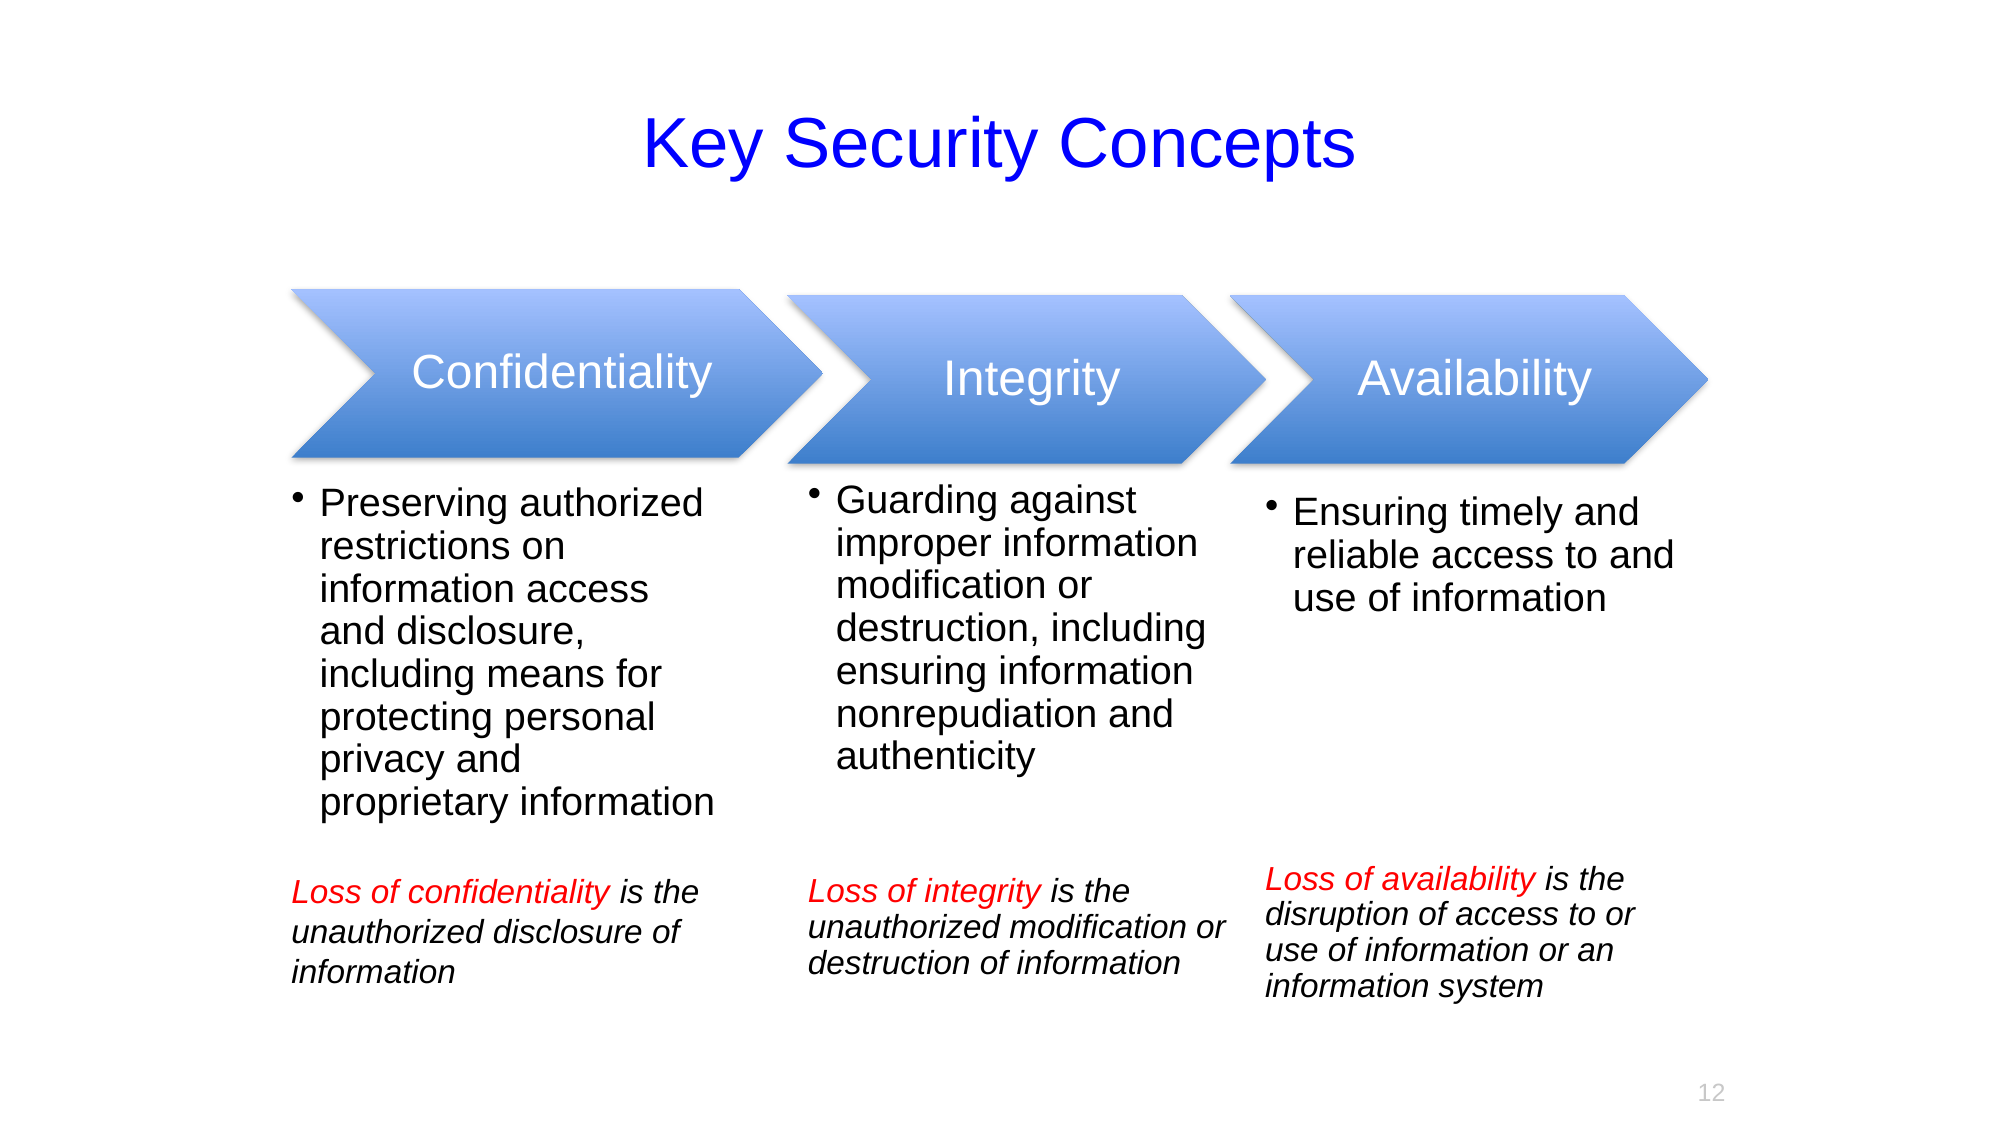

# Key Security Concepts

Confidentiality

Integrity

Availability

Guarding against improper information modification or destruction, including ensuring information nonrepudiation and authenticity

Loss of integrity is the unauthorized modification or destruction of information

Preserving authorized restrictions on information access and disclosure, including means for protecting personal privacy and proprietary information

Loss of confidentiality is the unauthorized disclosure of
information

Ensuring timely and reliable access to and use of information

Loss of availability is the disruption of access to or use of information or an information system
12